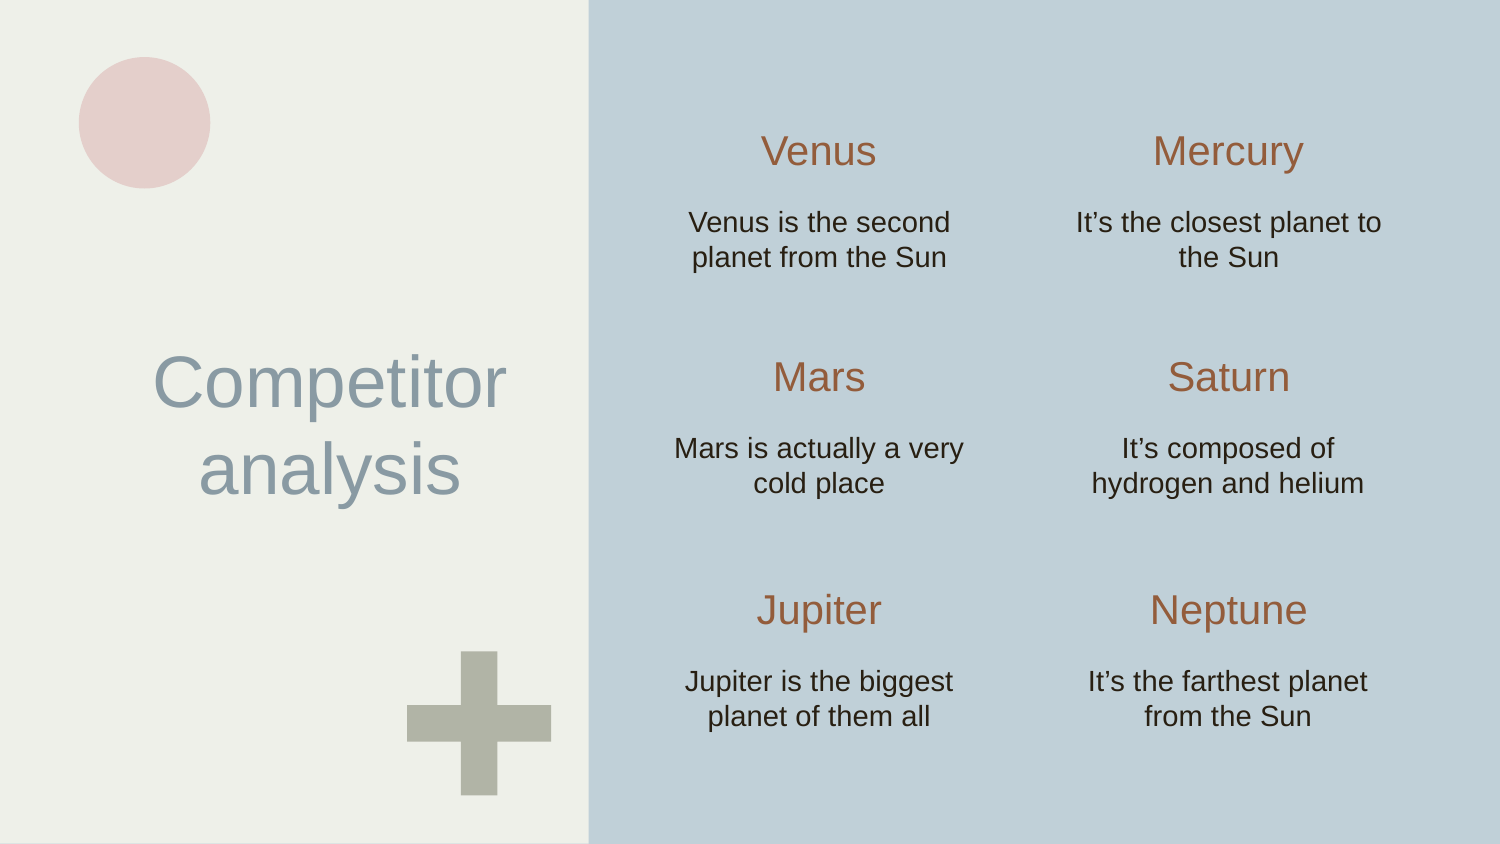

Venus
Mercury
It’s the closest planet to the Sun
Venus is the second planet from the Sun
# Competitor analysis
Mars
Saturn
Mars is actually a very cold place
It’s composed of hydrogen and helium
Jupiter
Neptune
Jupiter is the biggest planet of them all
It’s the farthest planet from the Sun